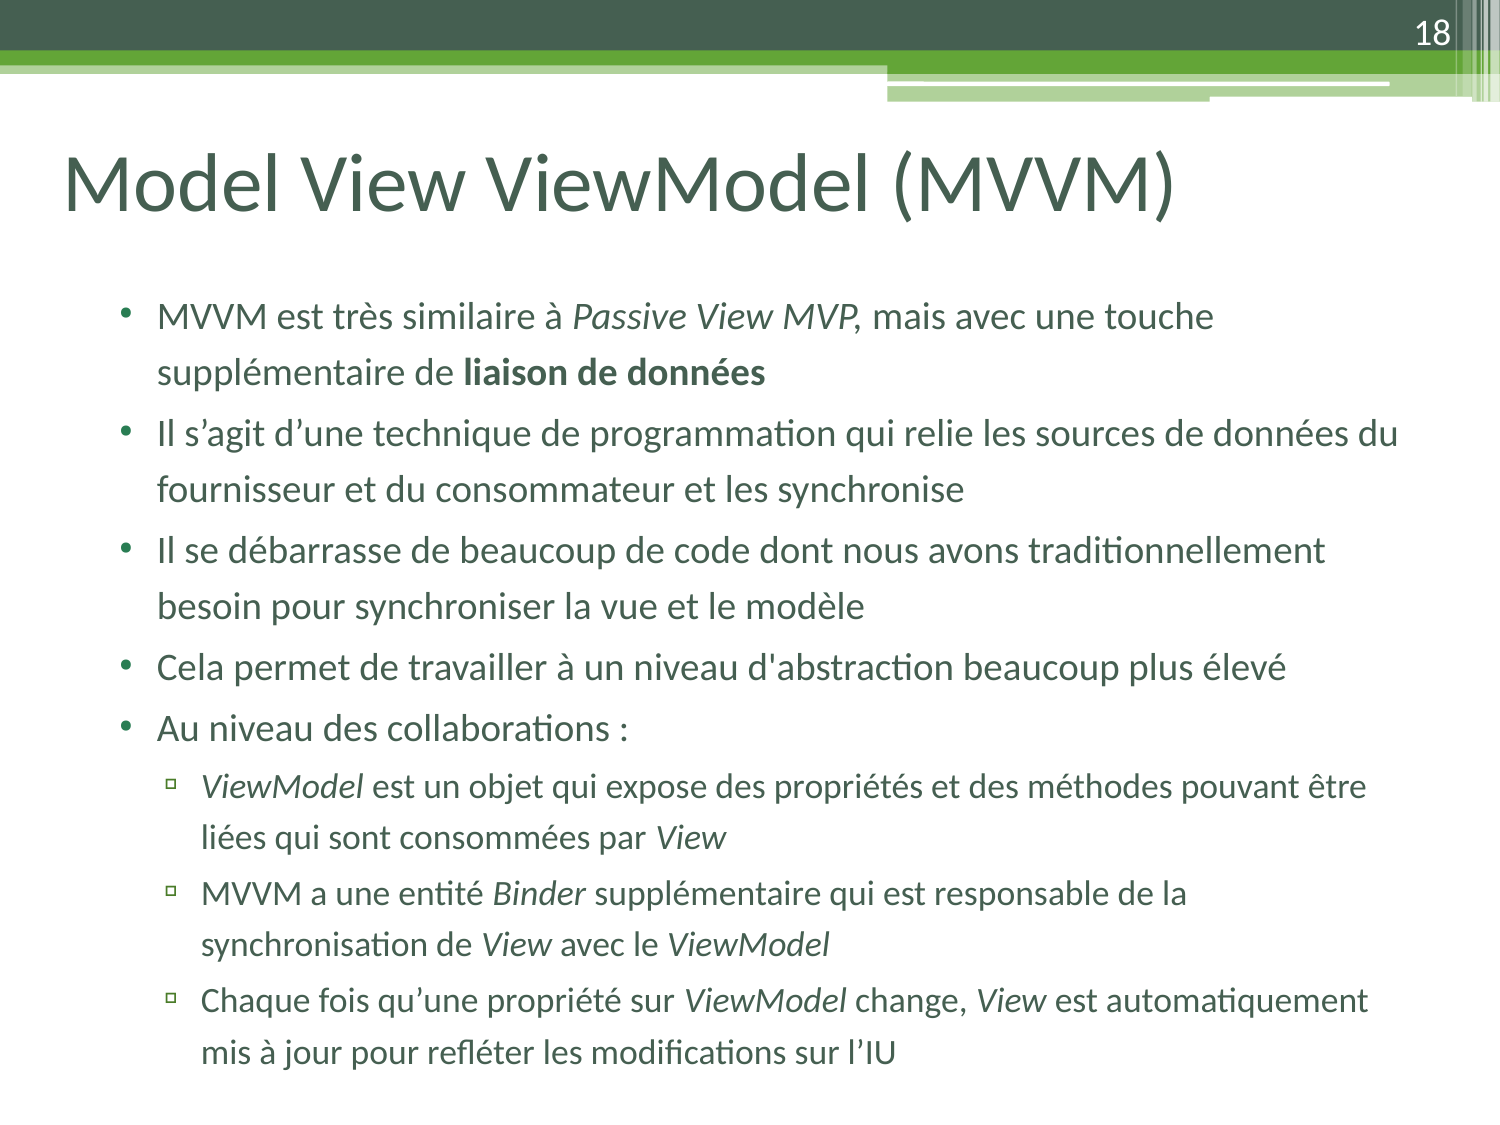

18
# Model View ViewModel (MVVM)
MVVM est très similaire à Passive View MVP, mais avec une touche supplémentaire de liaison de données
Il s’agit d’une technique de programmation qui relie les sources de données du fournisseur et du consommateur et les synchronise
Il se débarrasse de beaucoup de code dont nous avons traditionnellement besoin pour synchroniser la vue et le modèle
Cela permet de travailler à un niveau d'abstraction beaucoup plus élevé
Au niveau des collaborations :
ViewModel est un objet qui expose des propriétés et des méthodes pouvant être liées qui sont consommées par View
MVVM a une entité Binder supplémentaire qui est responsable de la synchronisation de View avec le ViewModel
Chaque fois qu’une propriété sur ViewModel change, View est automatiquement mis à jour pour refléter les modifications sur l’IU